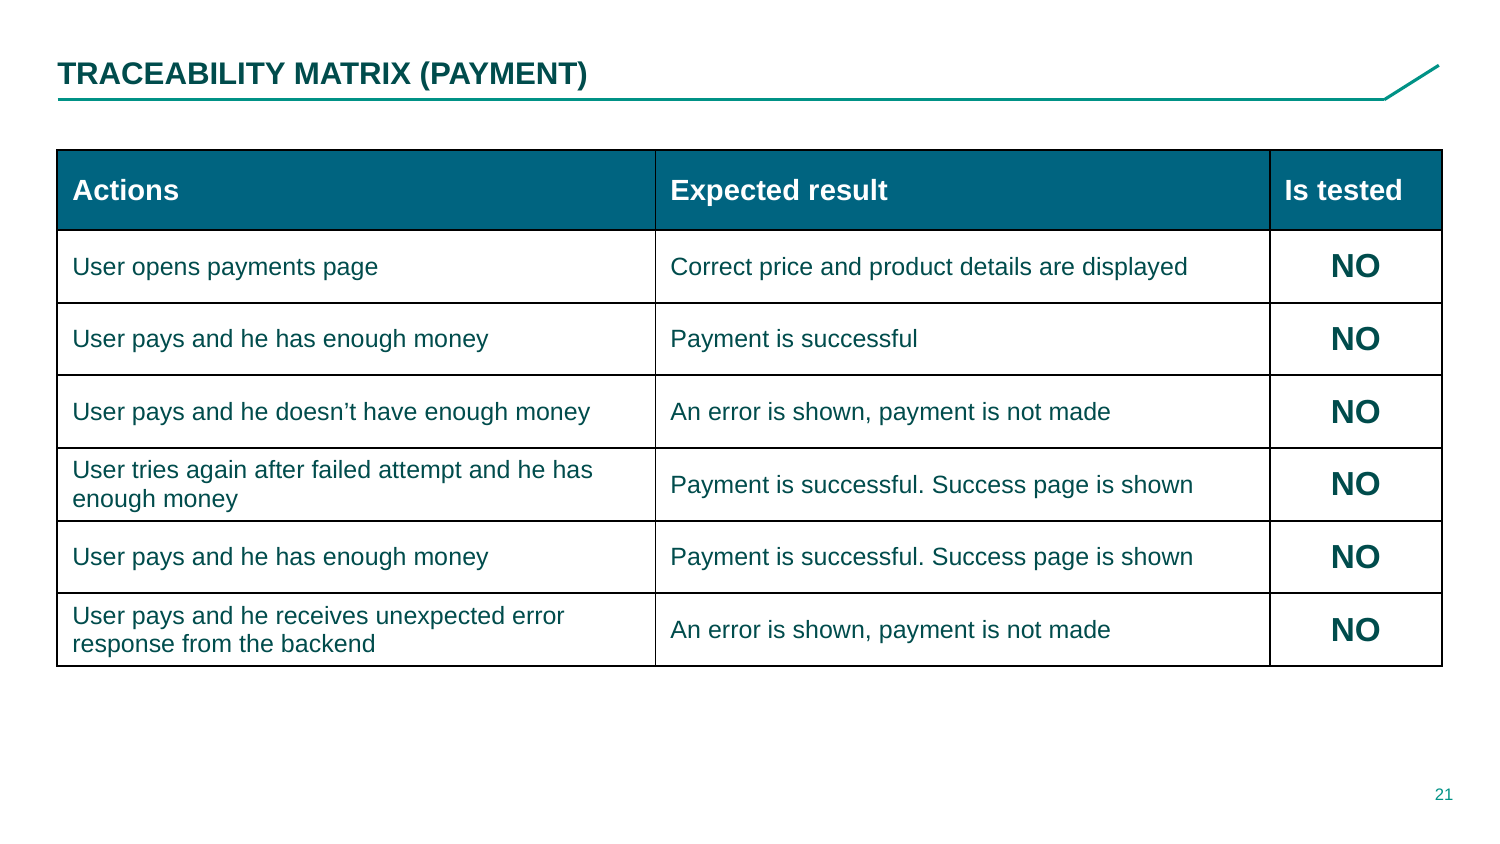

Traceability matrix (Payment)
| Actions | Expected result | Is tested |
| --- | --- | --- |
| User opens payments page | Correct price and product details are displayed | NO |
| User pays and he has enough money | Payment is successful | NO |
| User pays and he doesn’t have enough money | An error is shown, payment is not made | NO |
| User tries again after failed attempt and he has enough money | Payment is successful. Success page is shown | NO |
| User pays and he has enough money | Payment is successful. Success page is shown | NO |
| User pays and he receives unexpected error response from the backend | An error is shown, payment is not made | NO |